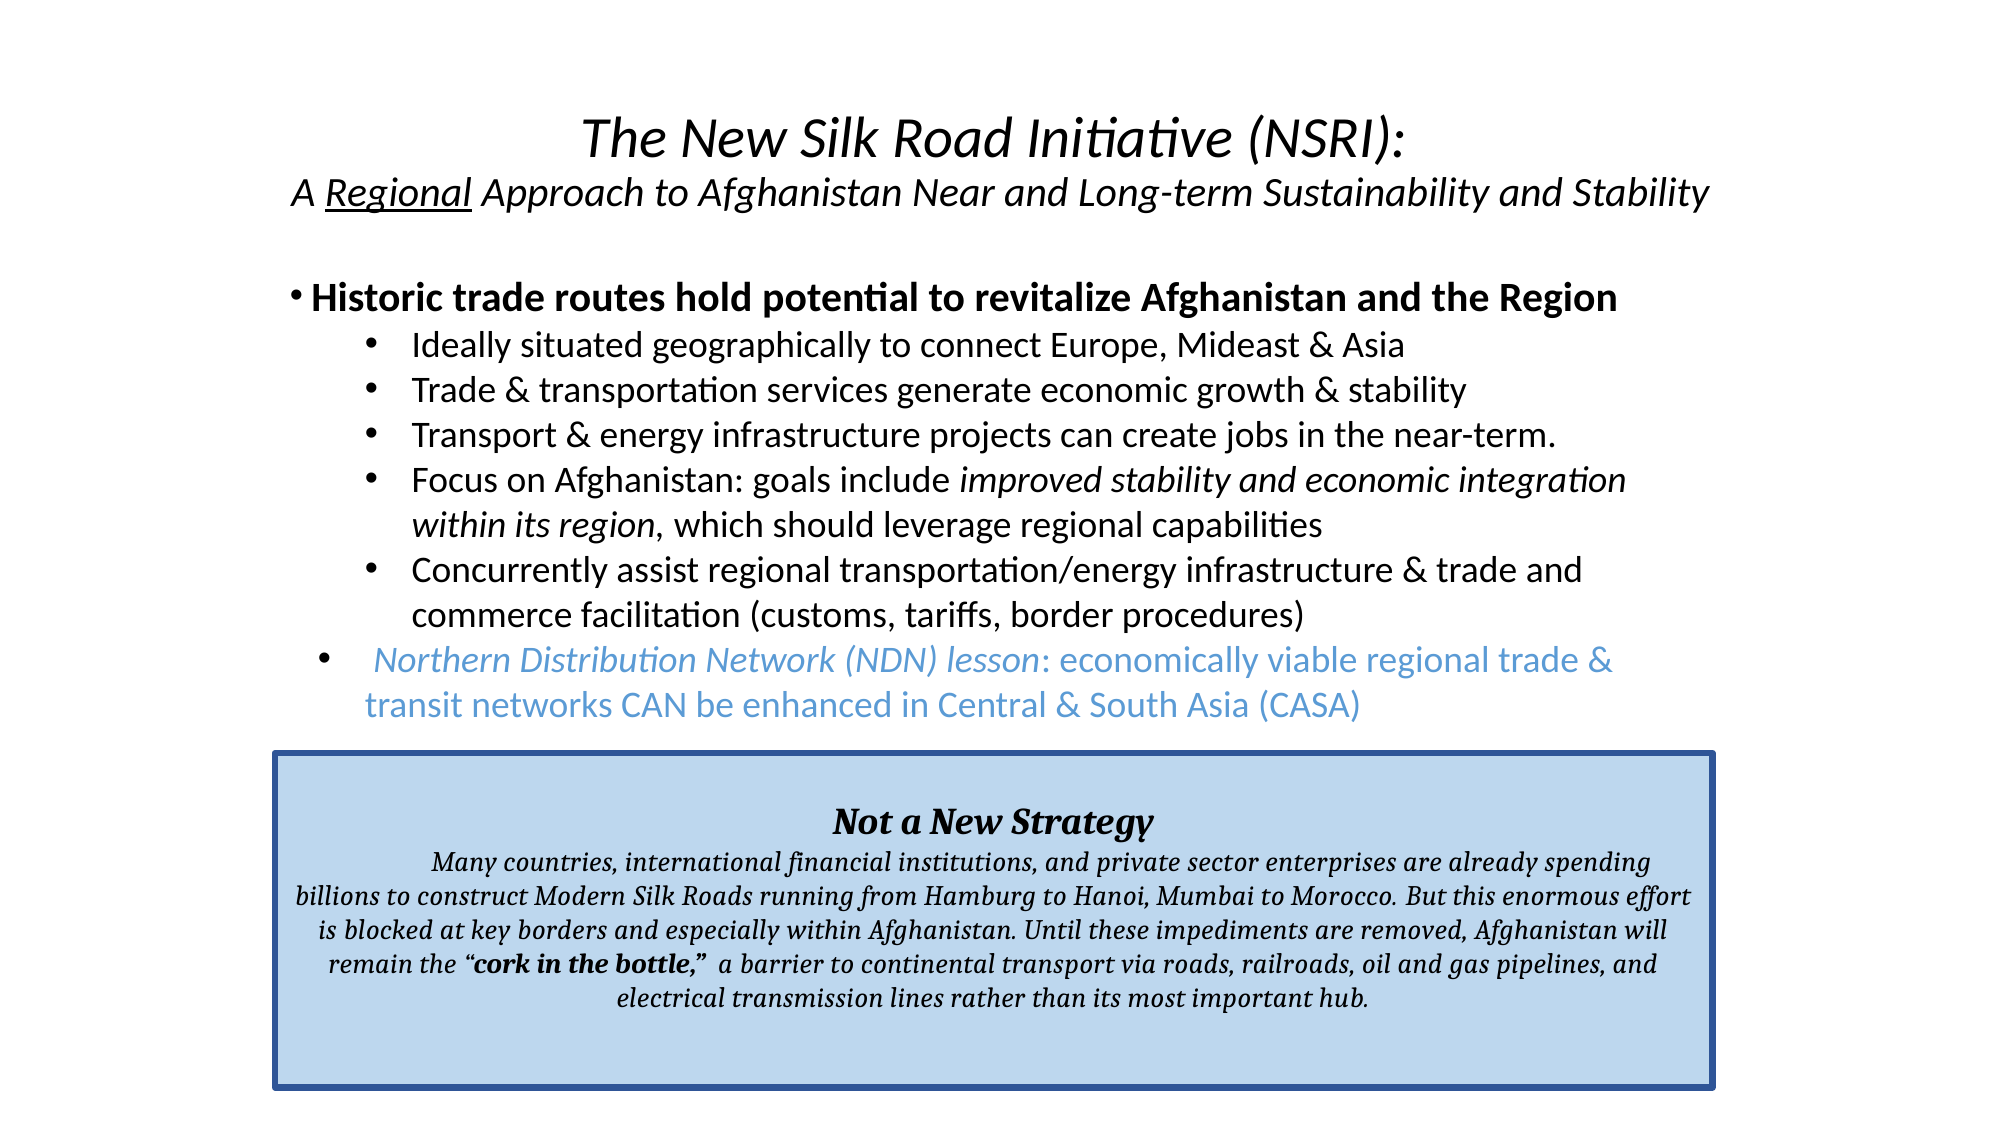

The New Silk Road Initiative (NSRI):
A Regional Approach to Afghanistan Near and Long-term Sustainability and Stability
 Historic trade routes hold potential to revitalize Afghanistan and the Region
Ideally situated geographically to connect Europe, Mideast & Asia
Trade & transportation services generate economic growth & stability
Transport & energy infrastructure projects can create jobs in the near-term.
Focus on Afghanistan: goals include improved stability and economic integration within its region, which should leverage regional capabilities
Concurrently assist regional transportation/energy infrastructure & trade and commerce facilitation (customs, tariffs, border procedures)
 Northern Distribution Network (NDN) lesson: economically viable regional trade & transit networks CAN be enhanced in Central & South Asia (CASA)

Not a New Strategy
	Many countries, international financial institutions, and private sector enterprises are already spending billions to construct Modern Silk Roads running from Hamburg to Hanoi, Mumbai to Morocco. But this enormous effort is blocked at key borders and especially within Afghanistan. Until these impediments are removed, Afghanistan will remain the “cork in the bottle,”  a barrier to continental transport via roads, railroads, oil and gas pipelines, and electrical transmission lines rather than its most important hub.